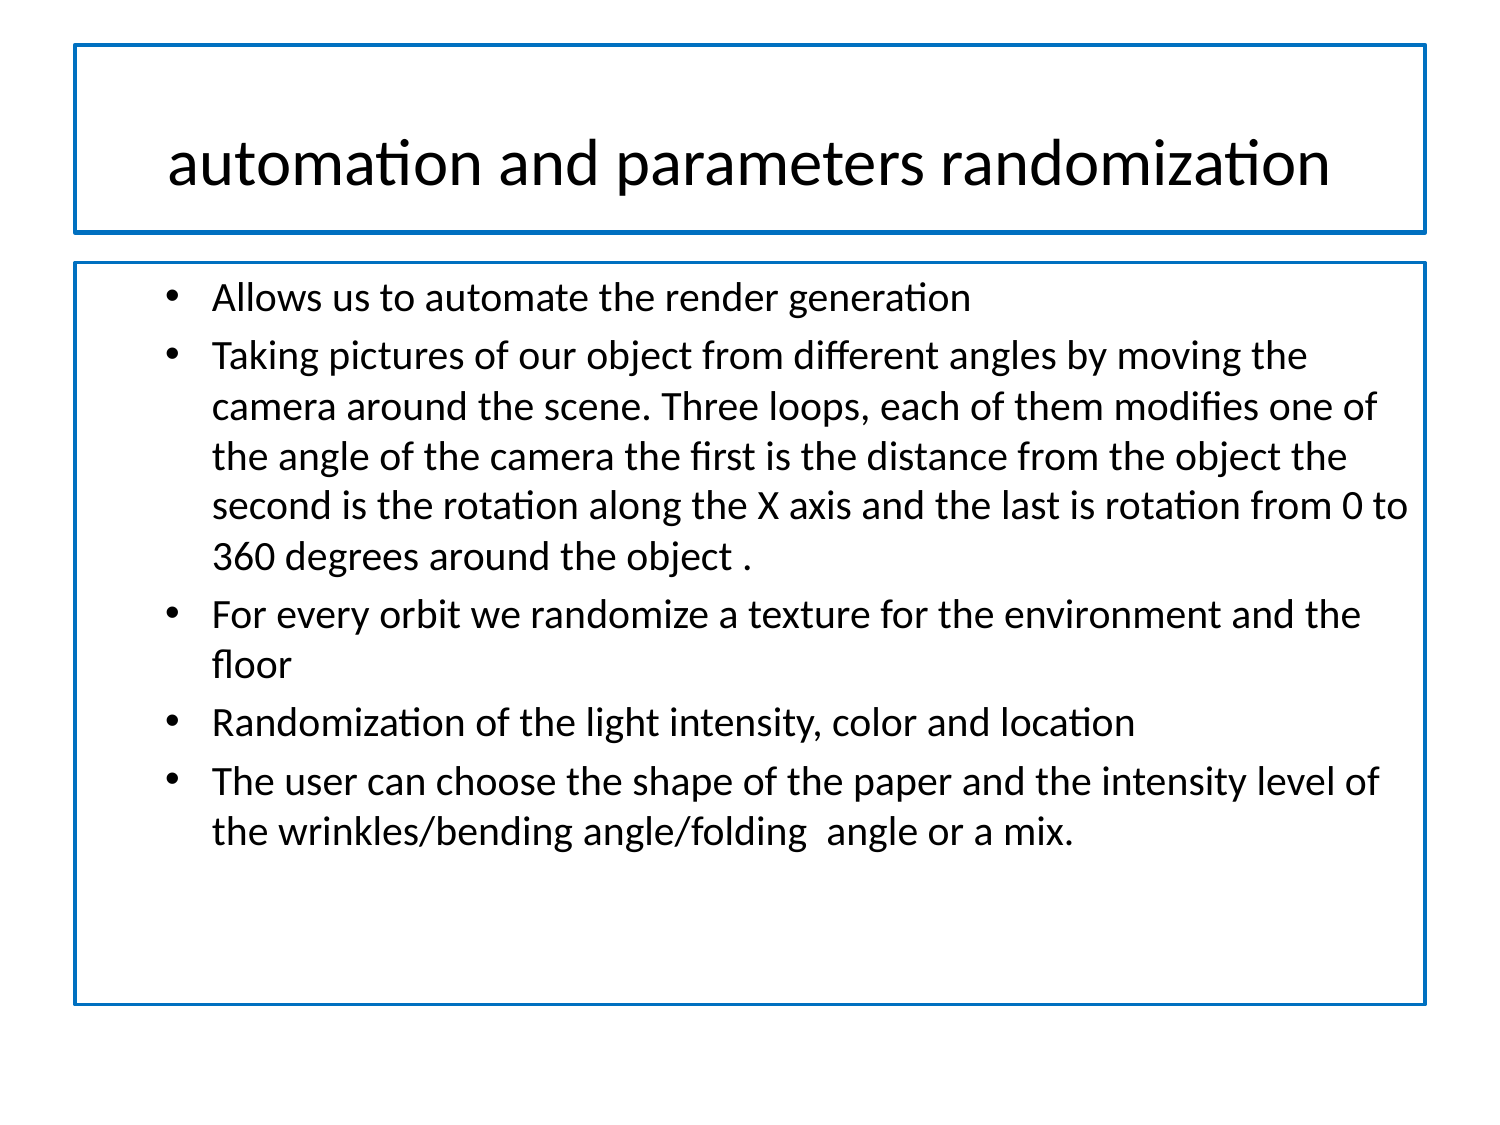

# automation and parameters randomization
Allows us to automate the render generation
Taking pictures of our object from different angles by moving the camera around the scene. Three loops, each of them modifies one of the angle of the camera the first is the distance from the object the second is the rotation along the X axis and the last is rotation from 0 to 360 degrees around the object .
For every orbit we randomize a texture for the environment and the floor
Randomization of the light intensity, color and location
The user can choose the shape of the paper and the intensity level of the wrinkles/bending angle/folding  angle or a mix.